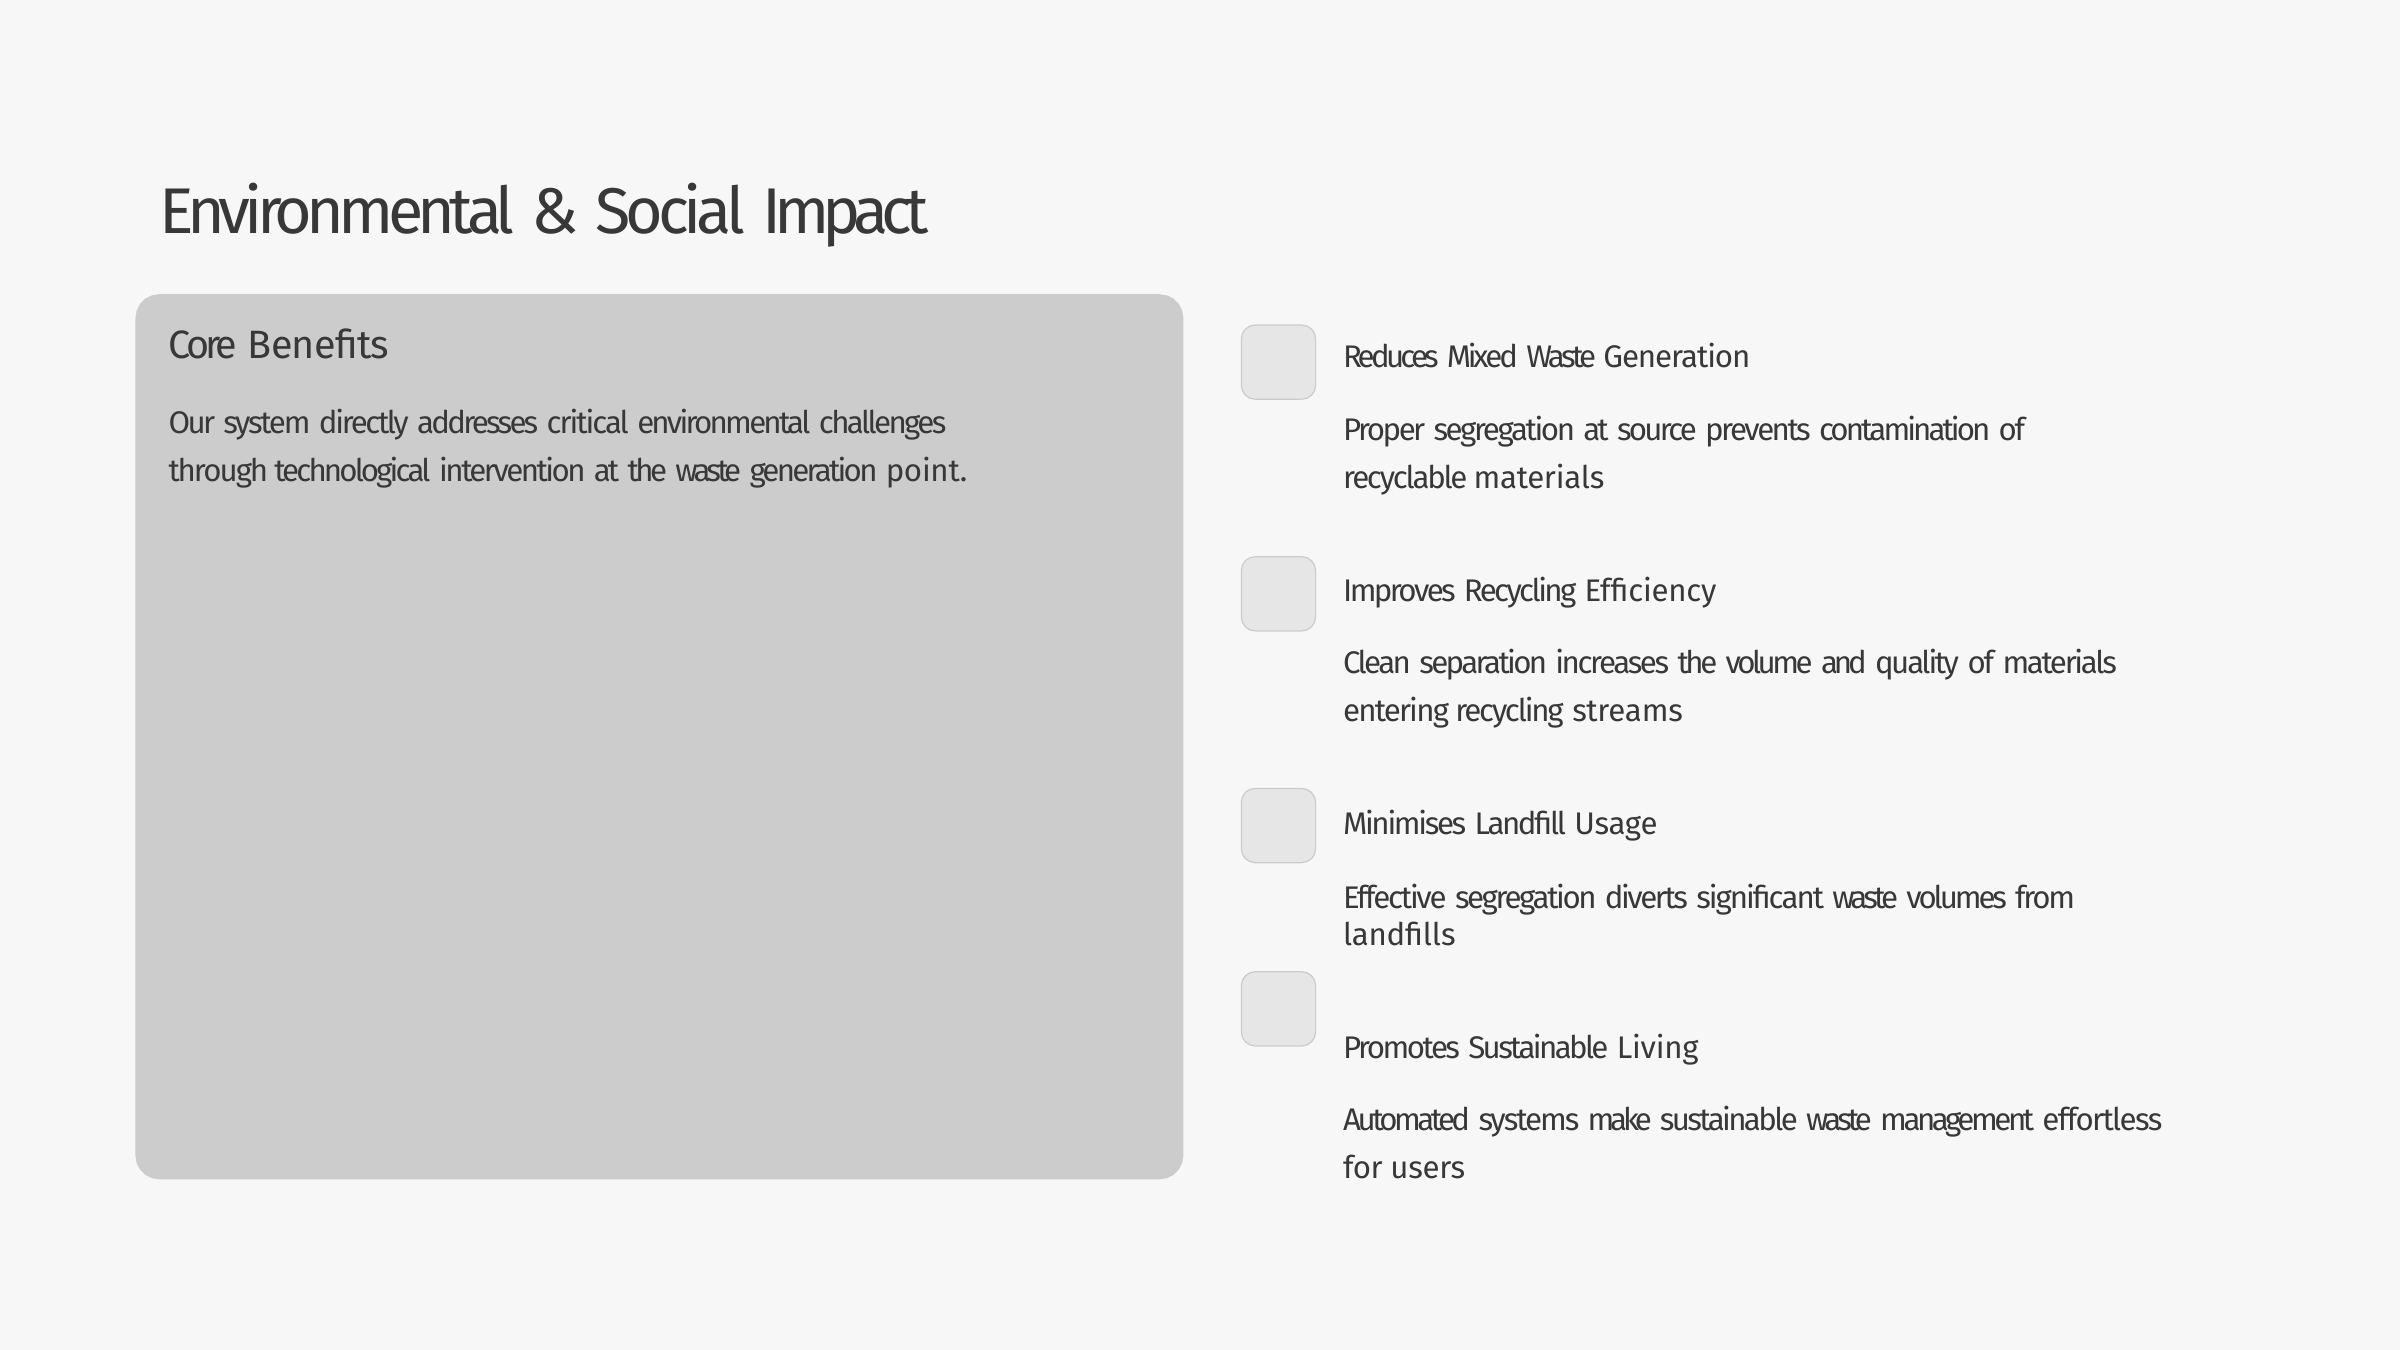

# Environmental & Social Impact

Core Benefits
Our system directly addresses critical environmental challenges through technological intervention at the waste generation point.

Reduces Mixed Waste Generation
Proper segregation at source prevents contamination of recyclable materials

Improves Recycling Efficiency
Clean separation increases the volume and quality of materials entering recycling streams

Minimises Landfill Usage
Effective segregation diverts significant waste volumes from landfills

Promotes Sustainable Living
Automated systems make sustainable waste management effortless for users